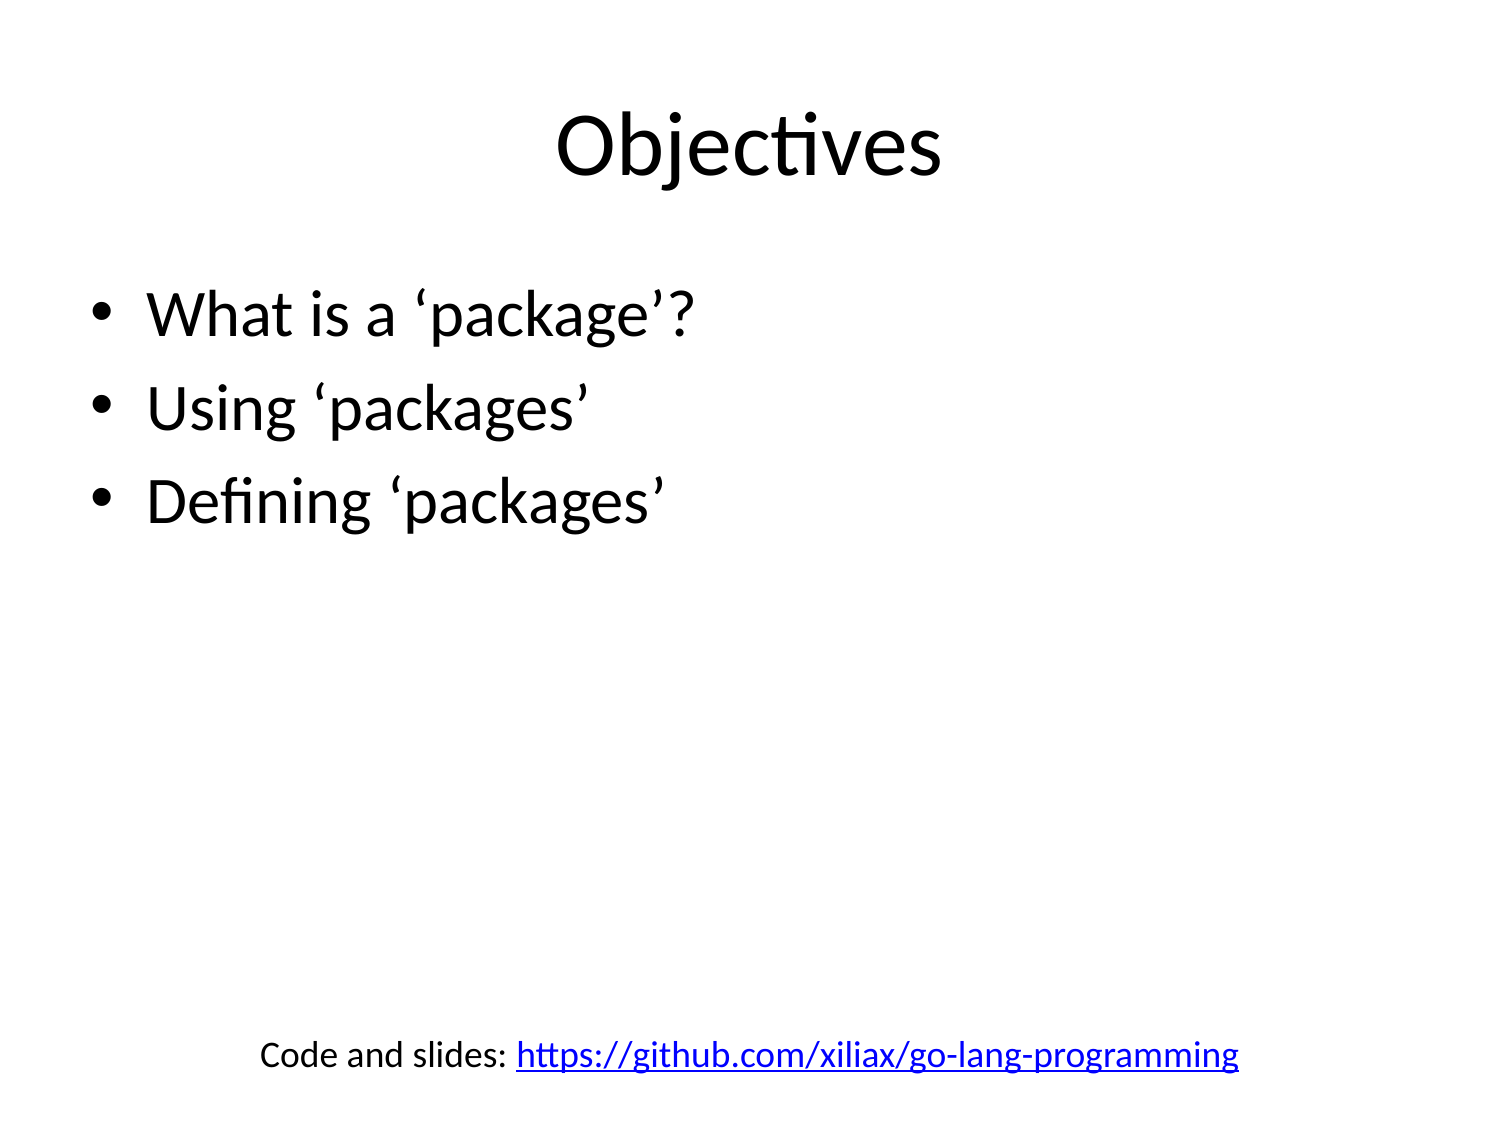

# Objectives
What is a ‘package’?
Using ‘packages’
Defining ‘packages’
Code and slides: https://github.com/xiliax/go-lang-programming